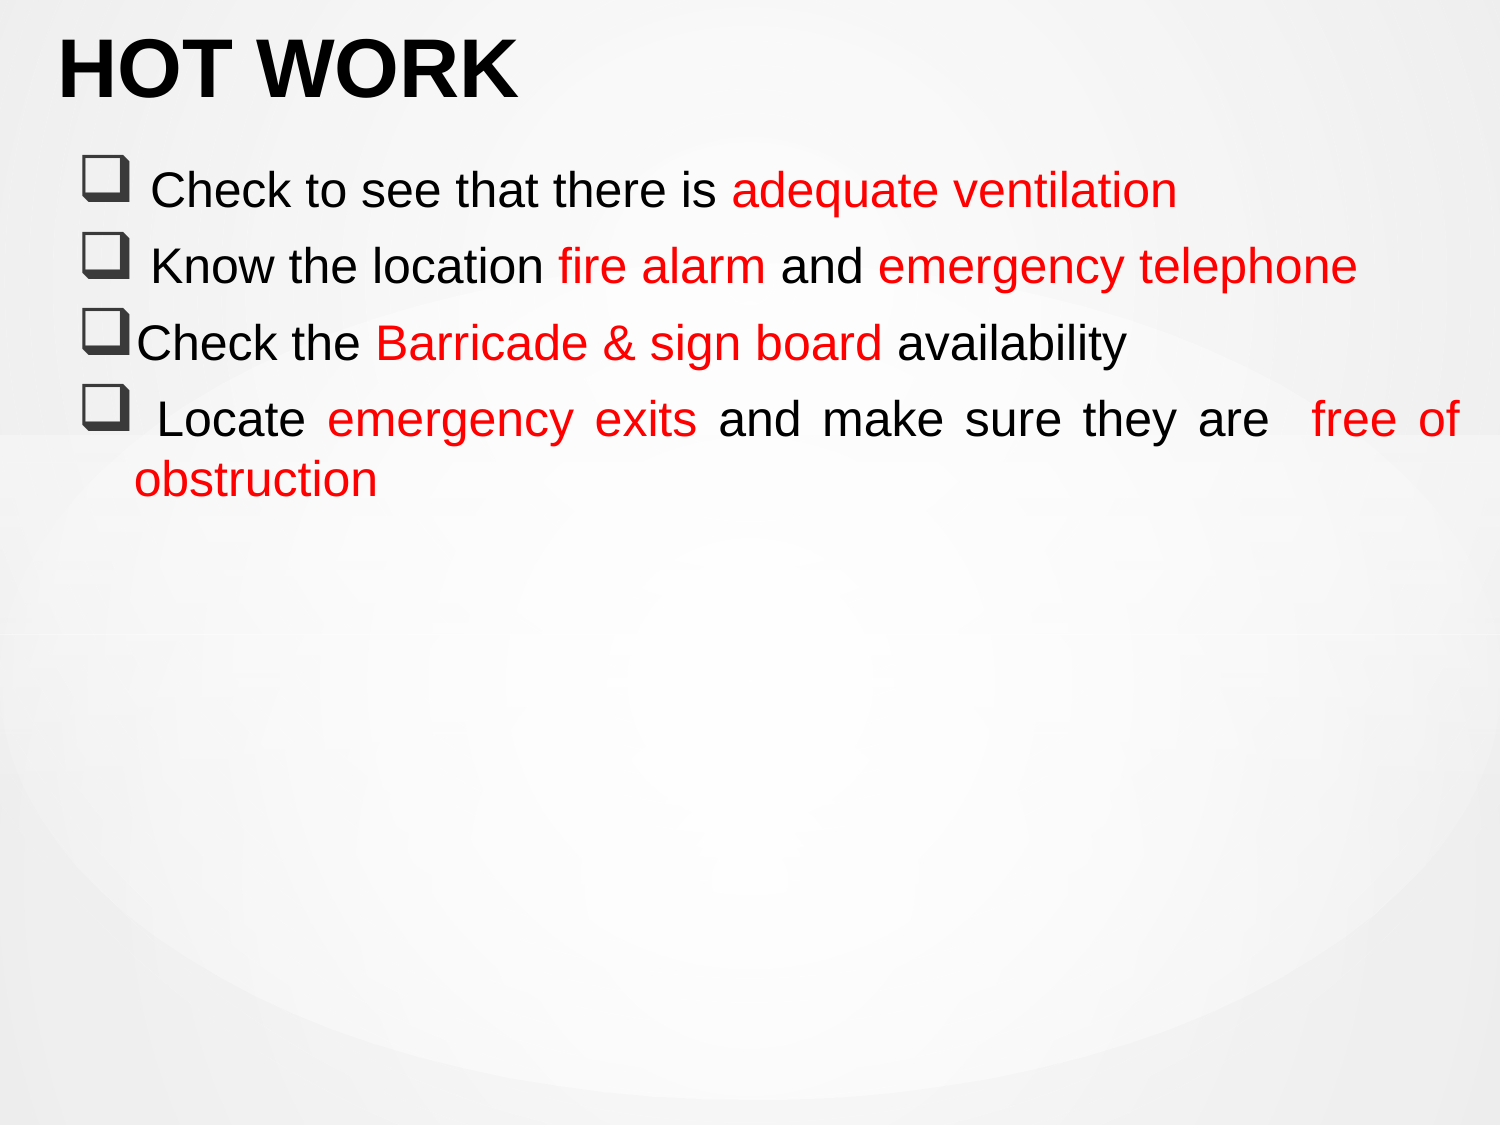

# HOT WORK
 Check to see that there is adequate ventilation
 Know the location fire alarm and emergency telephone
Check the Barricade & sign board availability
 Locate emergency exits and make sure they are  free of obstruction